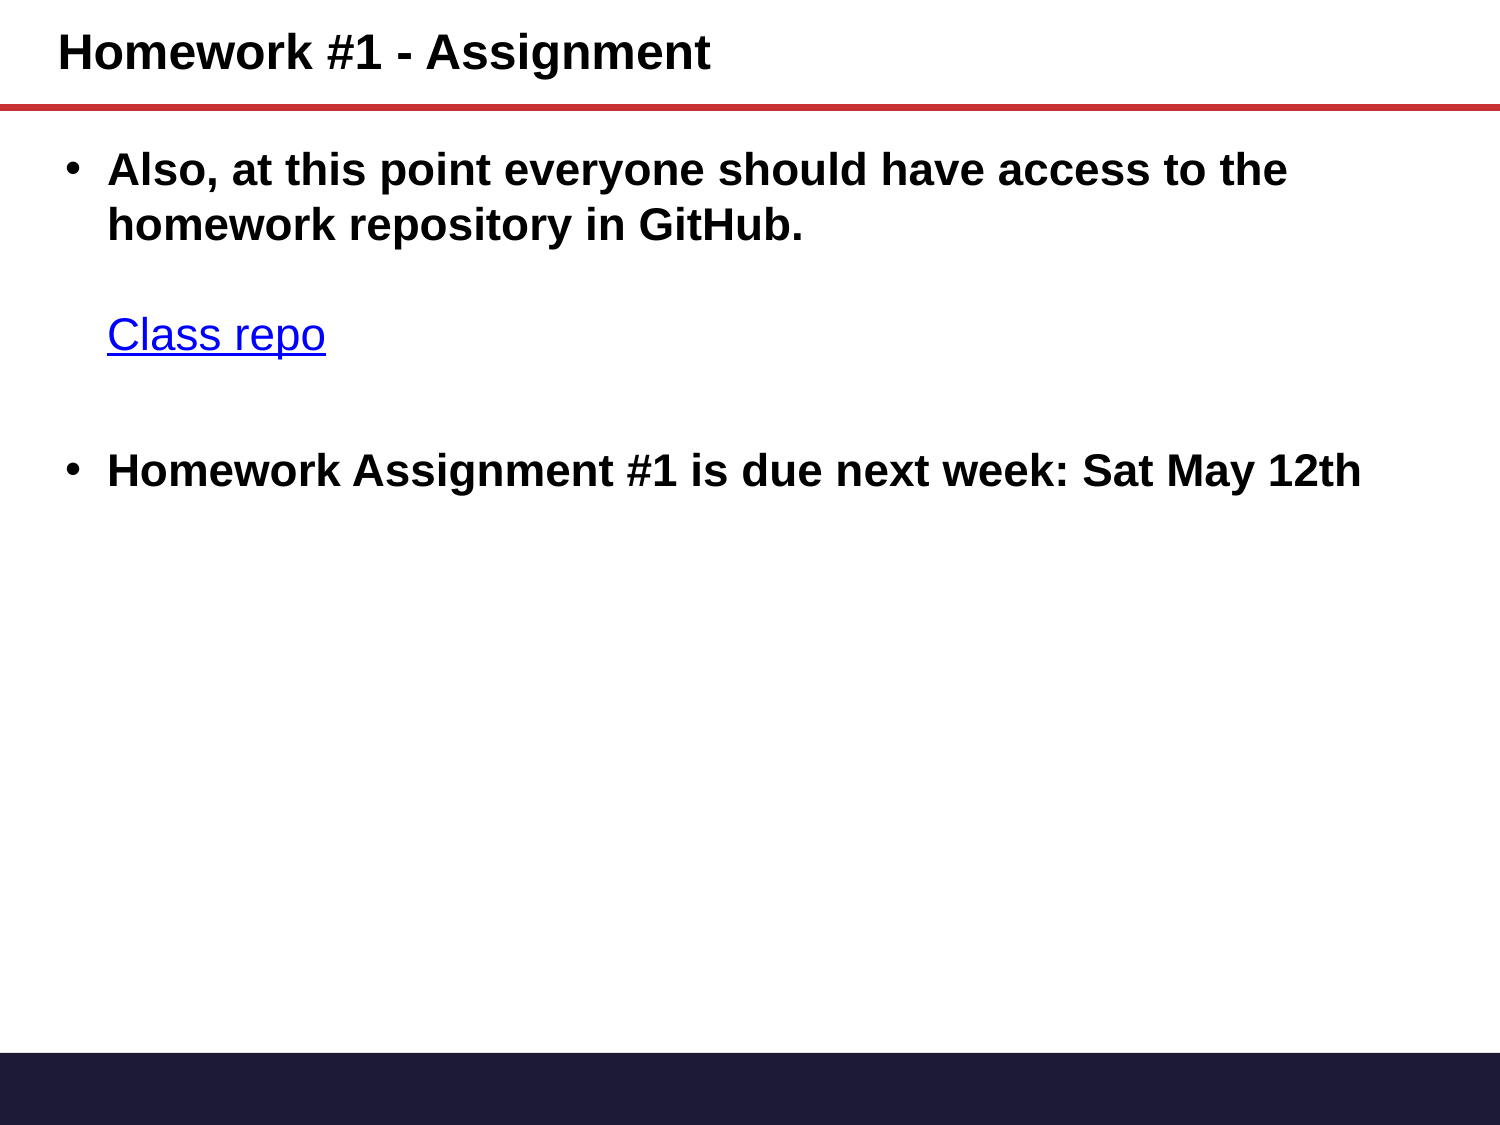

# Homework #1 - Assignment
Also, at this point everyone should have access to the homework repository in GitHub.
Class repo

Homework Assignment #1 is due next week: Sat May 12th